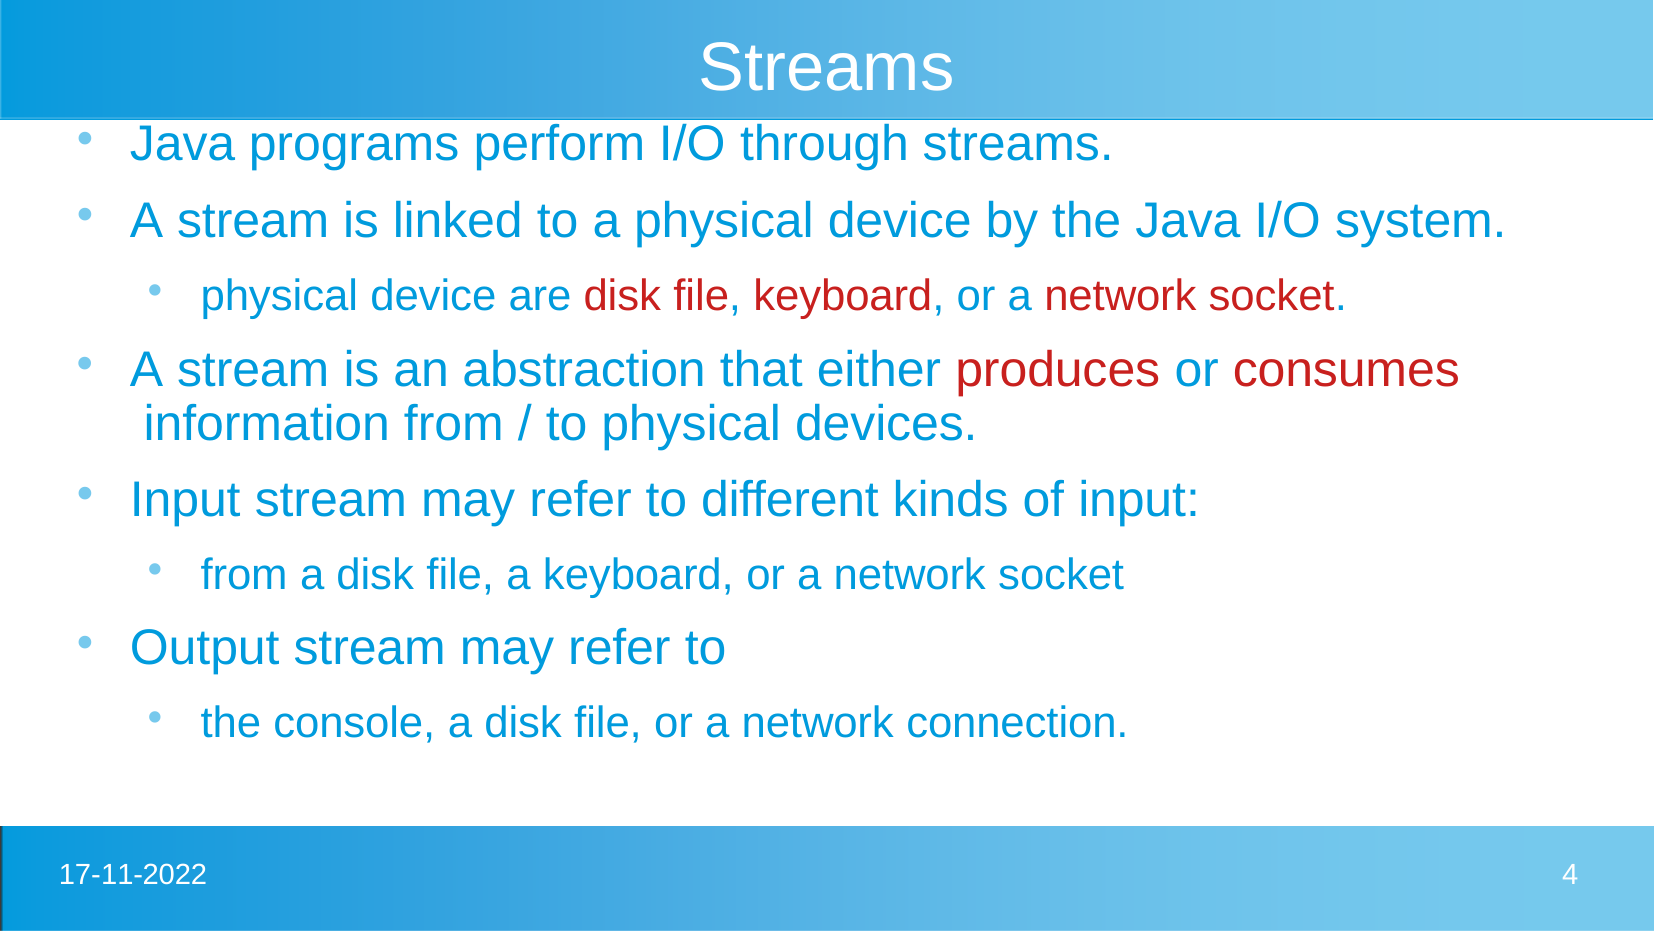

# Streams
Java programs perform I/O through streams.
A stream is linked to a physical device by the Java I/O system.
physical device are disk file, keyboard, or a network socket.
A stream is an abstraction that either produces or consumes  information from / to physical devices.
Input stream may refer to different kinds of input:
from a disk file, a keyboard, or a network socket
Output stream may refer to
the console, a disk file, or a network connection.
17-11-2022
4